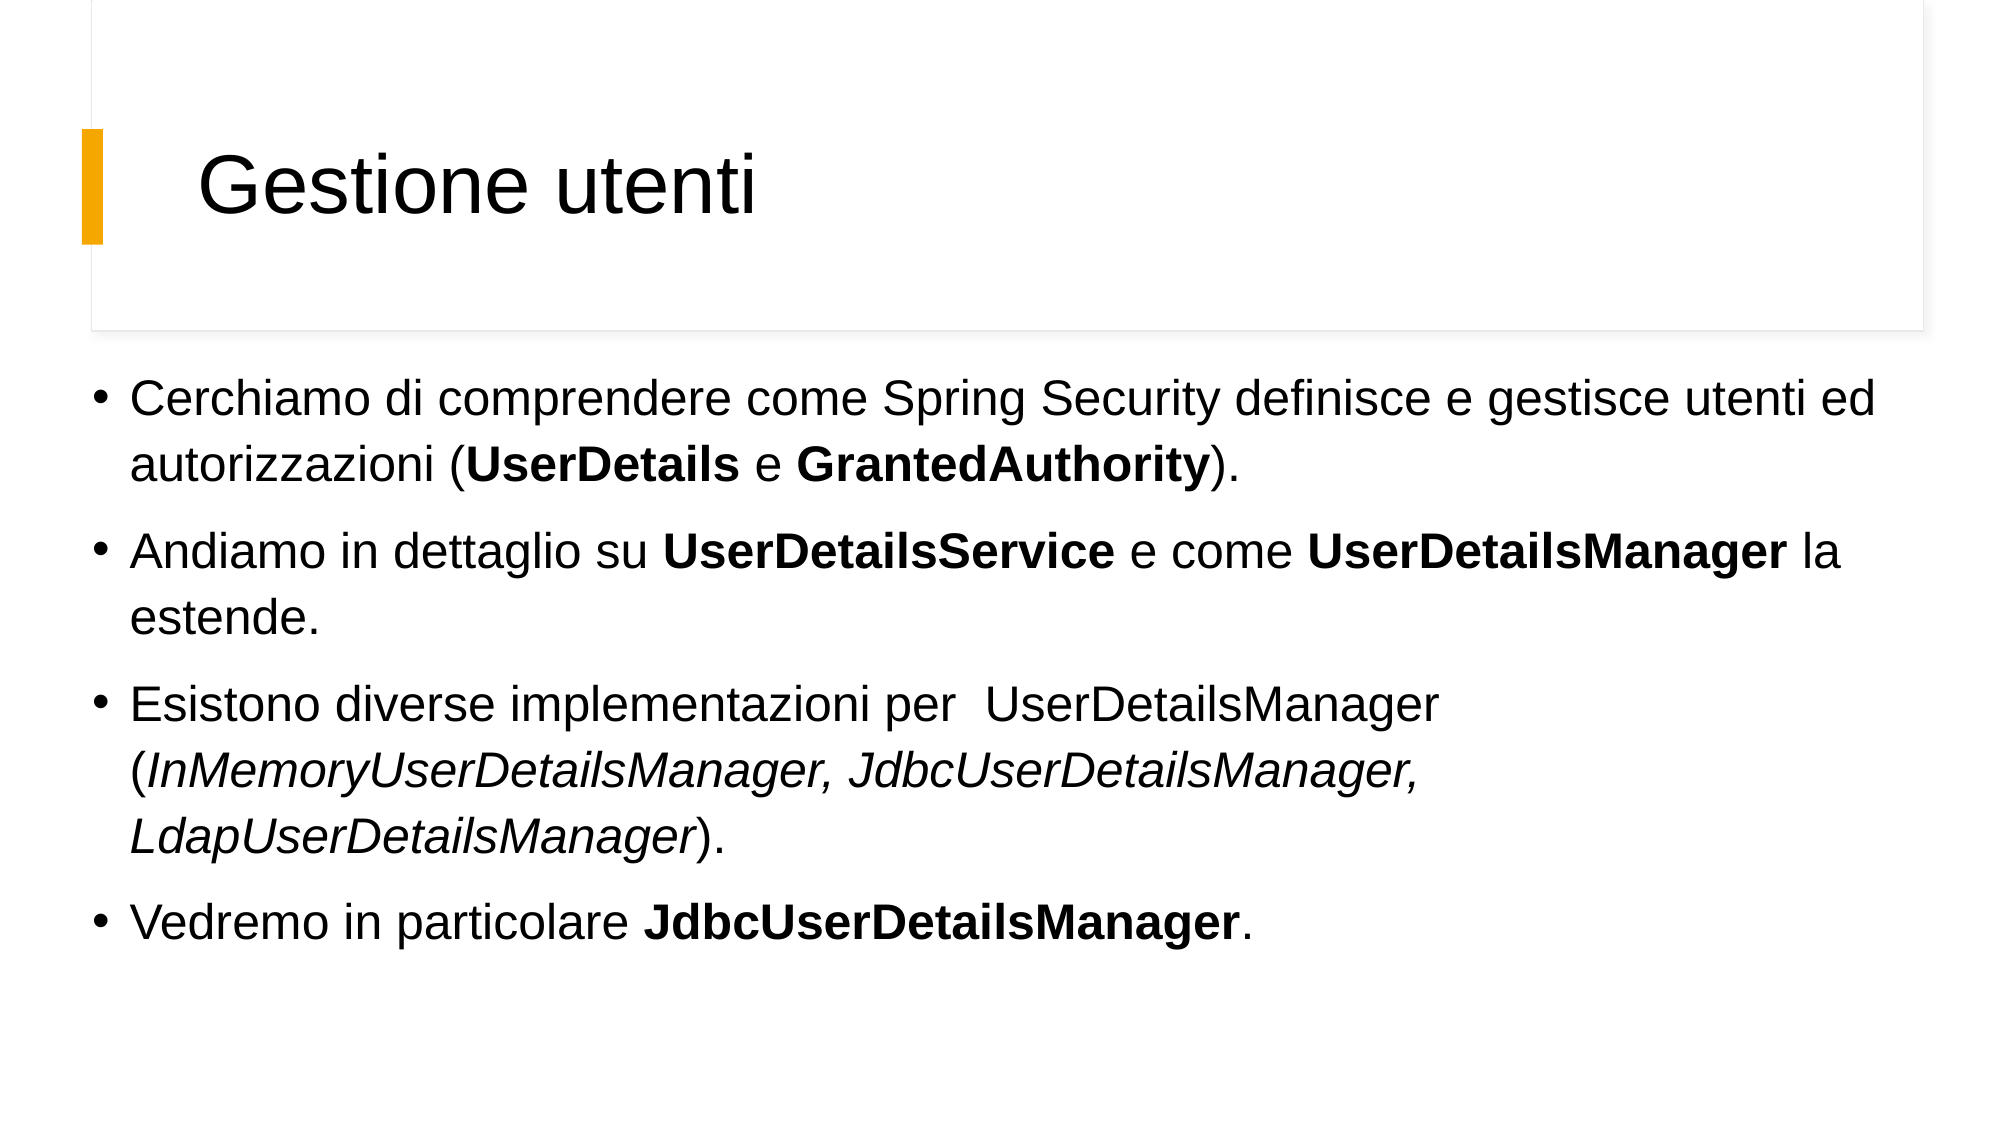

# Gestione utenti
Cerchiamo di comprendere come Spring Security definisce e gestisce utenti ed autorizzazioni (UserDetails e GrantedAuthority).
Andiamo in dettaglio su UserDetailsService e come UserDetailsManager la estende.
Esistono diverse implementazioni per  UserDetailsManager (InMemoryUserDetailsManager, JdbcUserDetailsManager, LdapUserDetailsManager).
Vedremo in particolare JdbcUserDetailsManager.